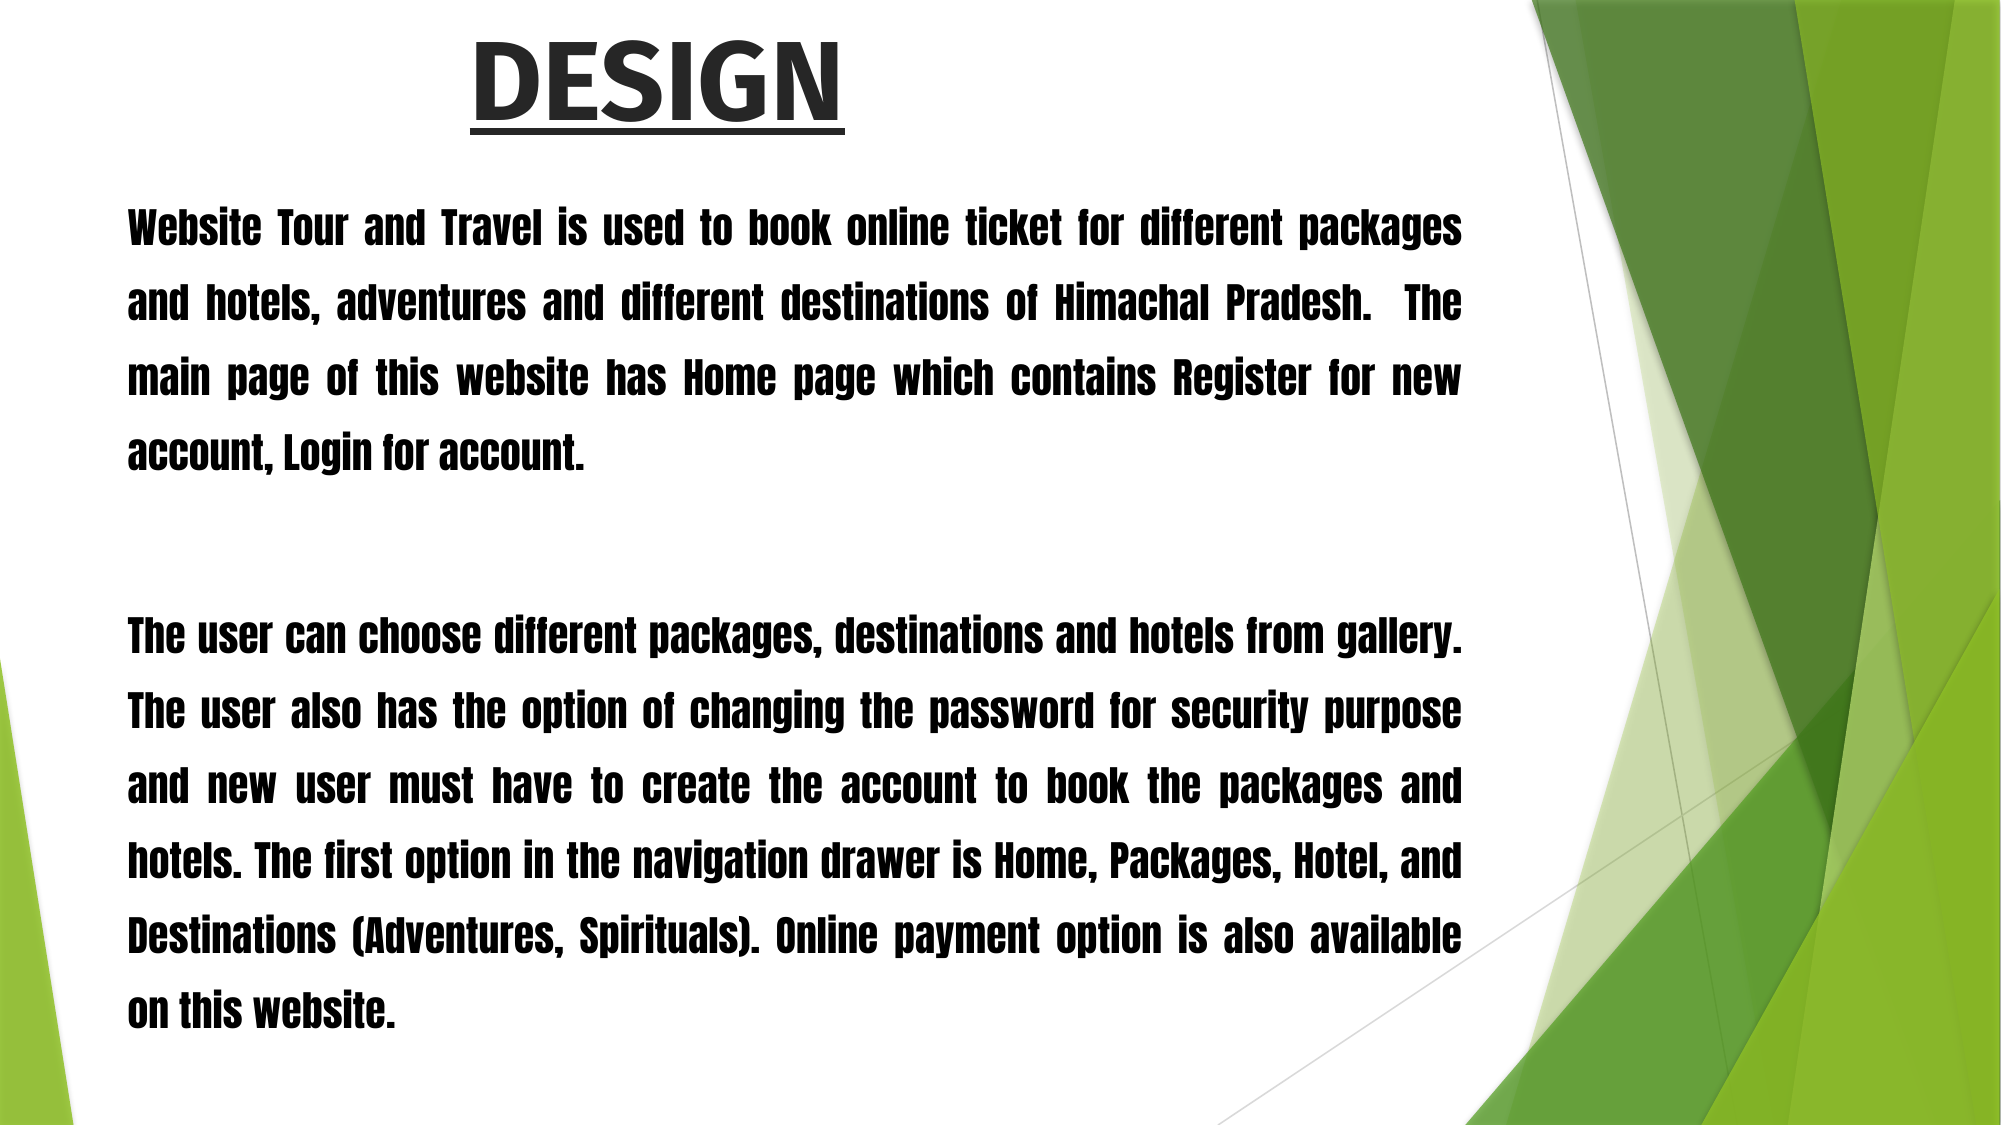

DESIGN
Website Tour and Travel is used to book online ticket for different packages and hotels, adventures and different destinations of Himachal Pradesh.  The main page of this website has Home page which contains Register for new account, Login for account.

The user can choose different packages, destinations and hotels from gallery. The user also has the option of changing the password for security purpose and new user must have to create the account to book the packages and hotels. The first option in the navigation drawer is Home, Packages, Hotel, and Destinations (Adventures, Spirituals). Online payment option is also available on this website.